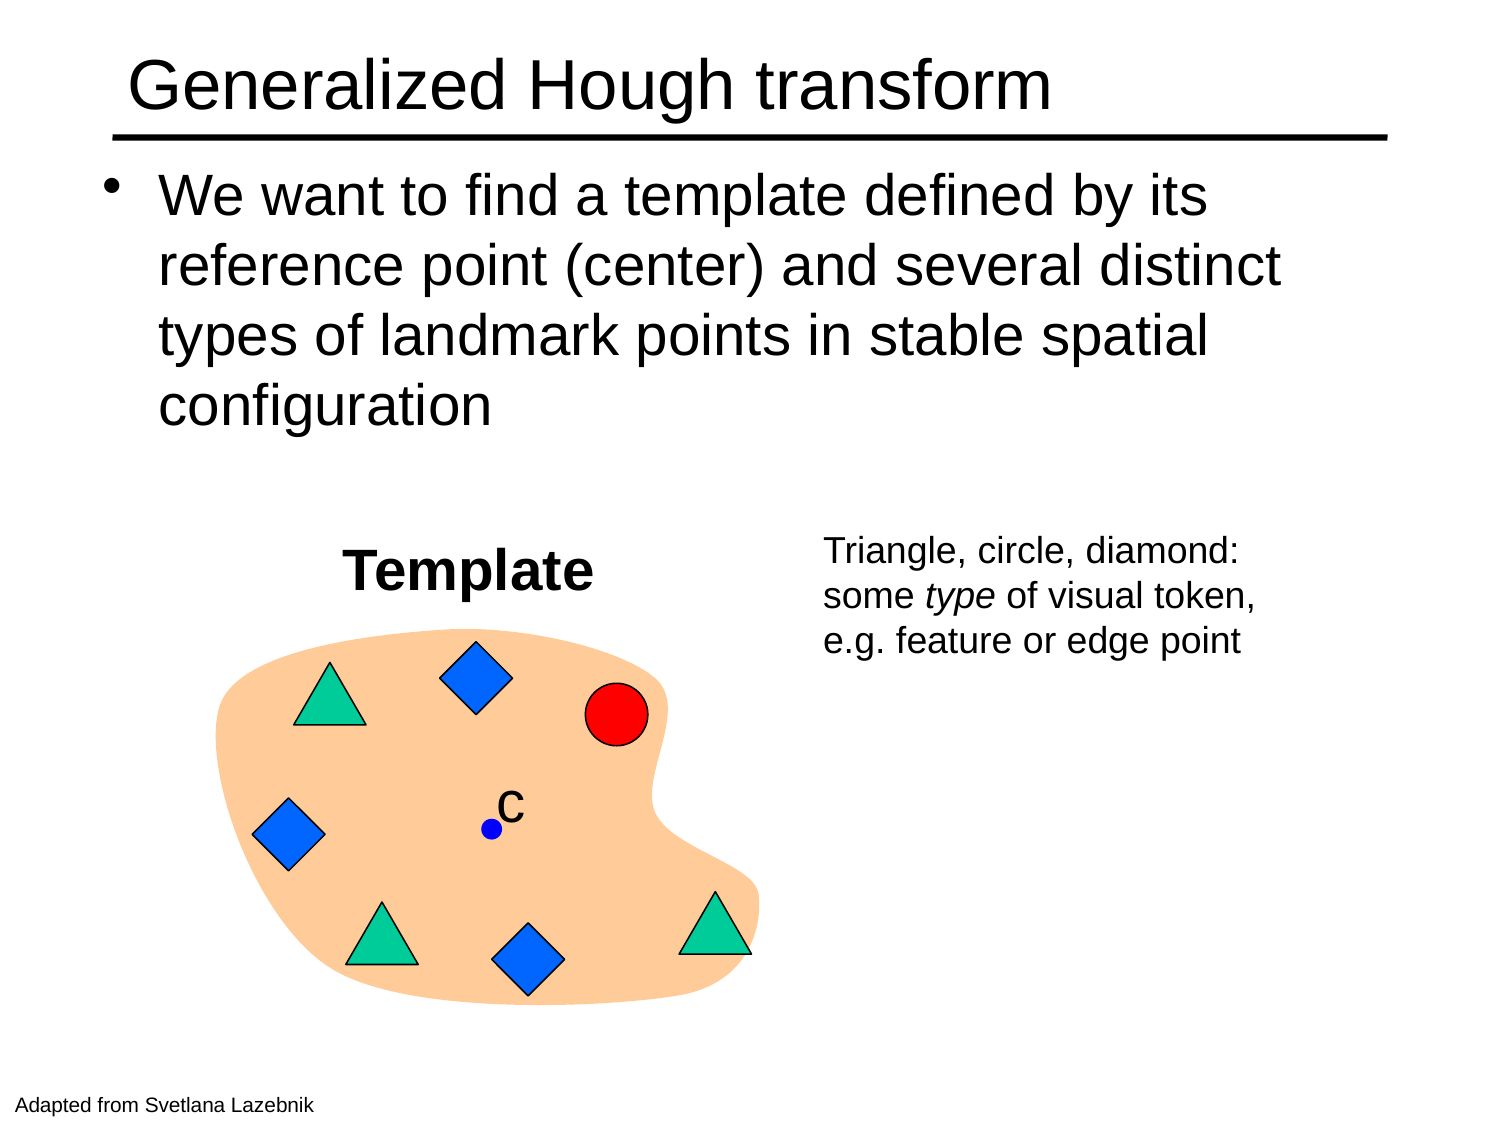

# Generalized Hough transform
We want to find a template defined by its reference point (center) and several distinct types of landmark points in stable spatial configuration
Triangle, circle, diamond:
some type of visual token,
e.g. feature or edge point
Template

c

Adapted from Svetlana Lazebnik